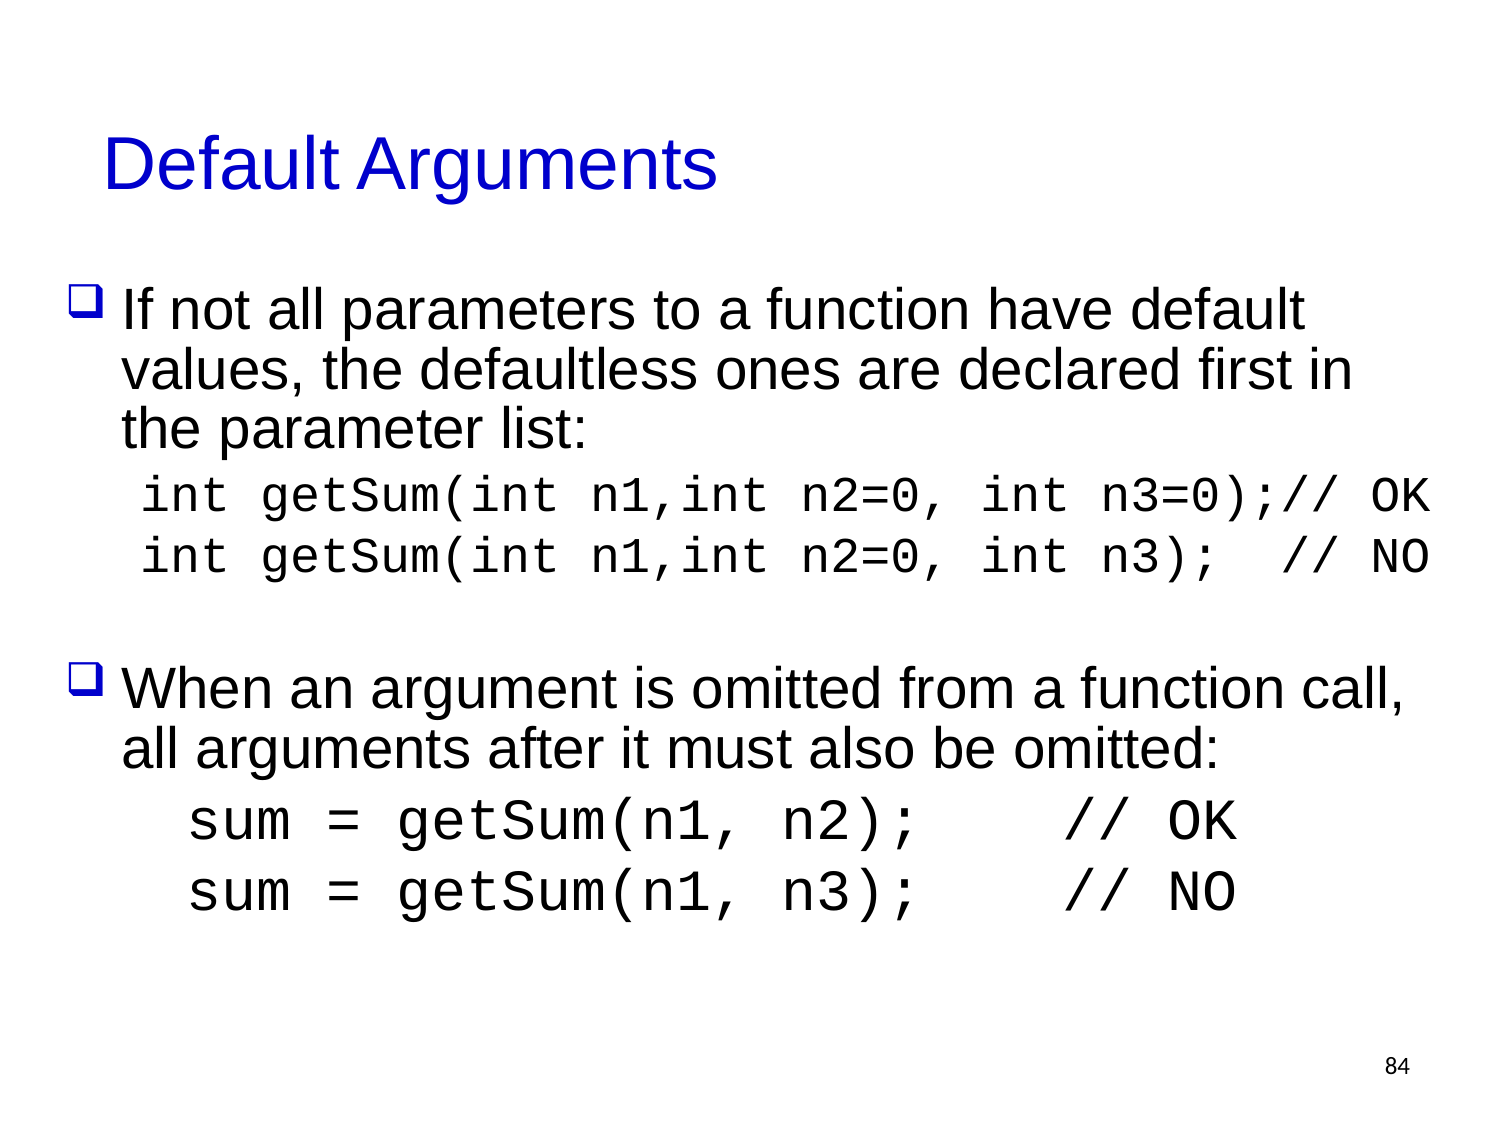

# Default Arguments
If not all parameters to a function have default values, the defaultless ones are declared first in the parameter list:
int getSum(int n1,int n2=0, int n3=0);// OK
int getSum(int n1,int n2=0, int n3);  // NO

When an argument is omitted from a function call, all arguments after it must also be omitted:
	sum = getSum(n1, n2);    // OK
	sum = getSum(n1, n3);    // NO
84